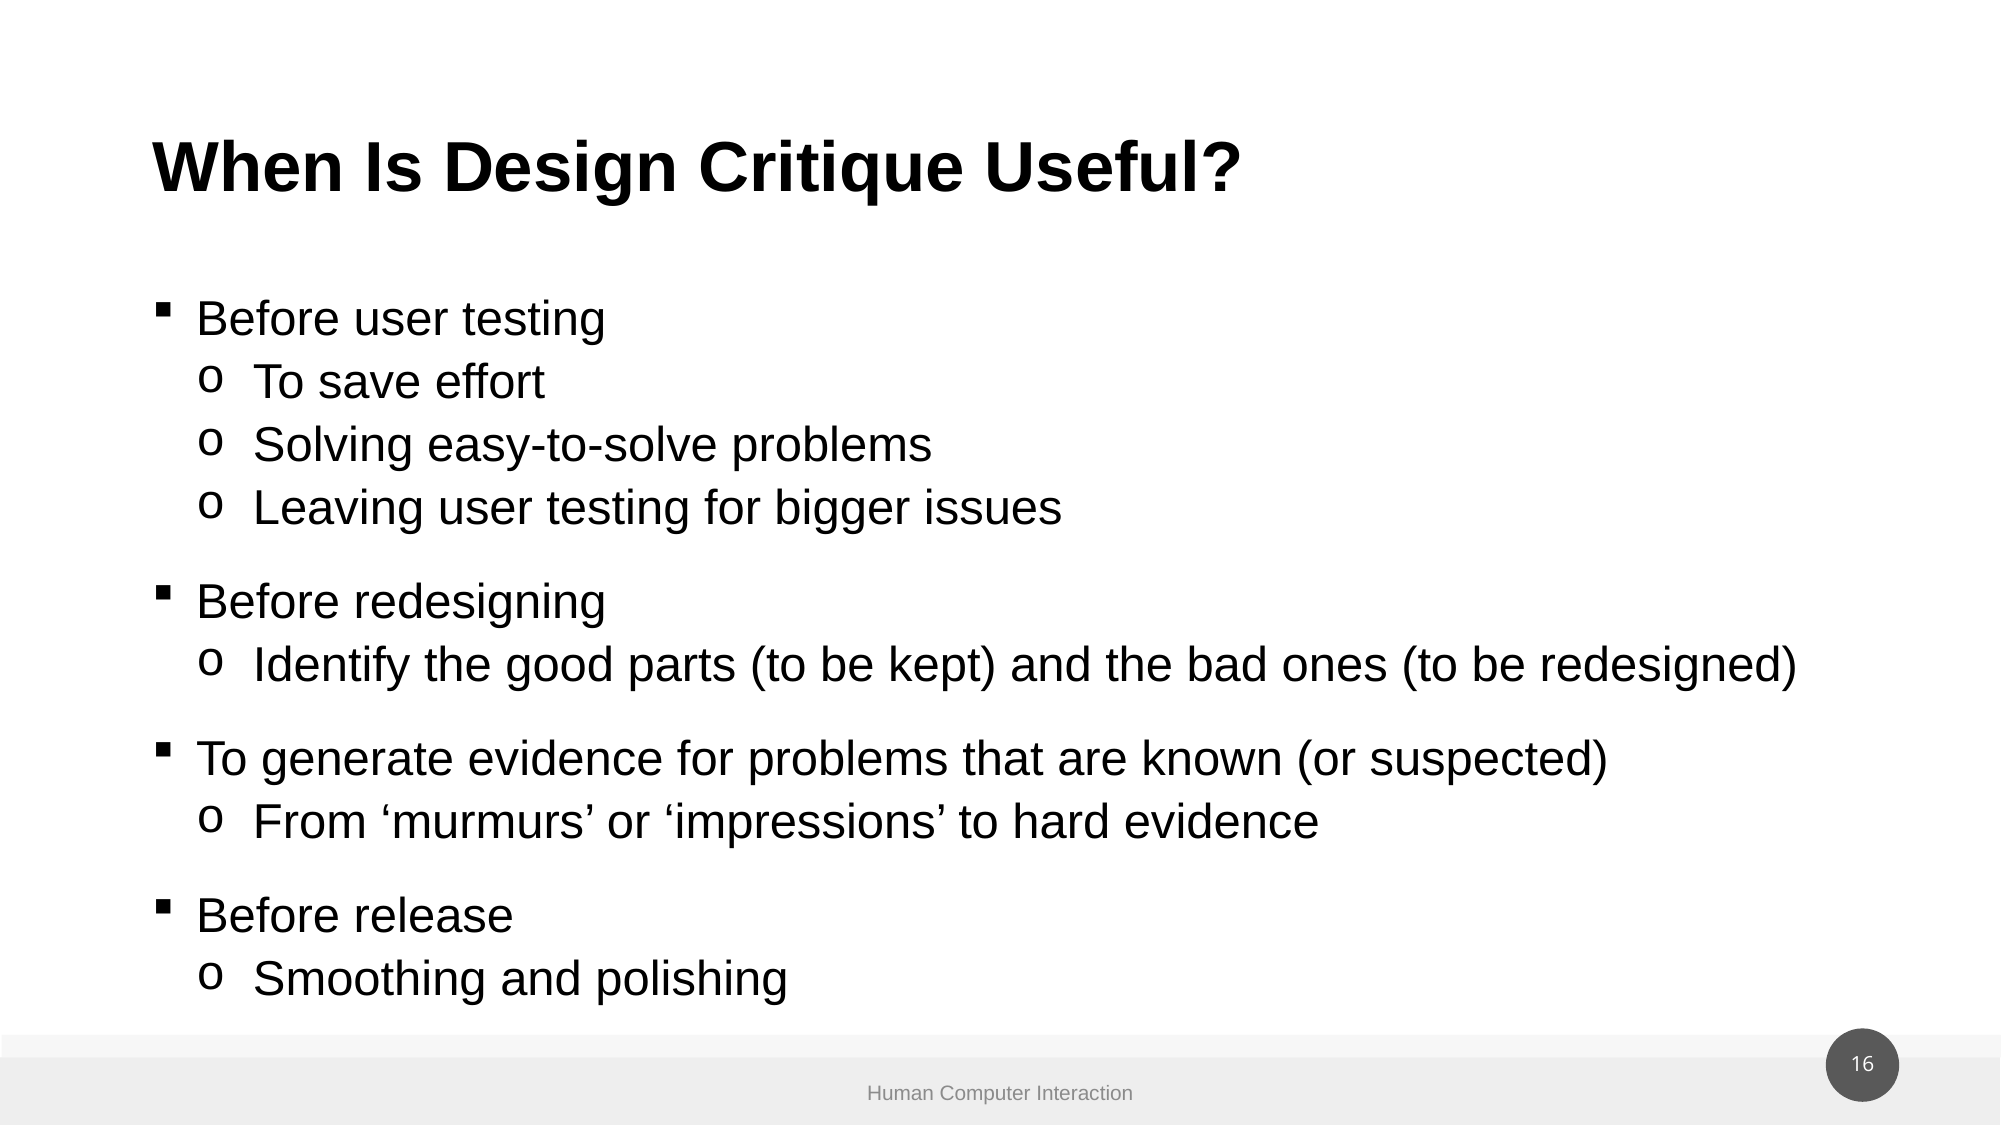

# When Is Design Critique Useful?
Before user testing
To save effort
Solving easy-to-solve problems
Leaving user testing for bigger issues
Before redesigning
Identify the good parts (to be kept) and the bad ones (to be redesigned)
To generate evidence for problems that are known (or suspected)
From ‘murmurs’ or ‘impressions’ to hard evidence
Before release
Smoothing and polishing
Human Computer Interaction